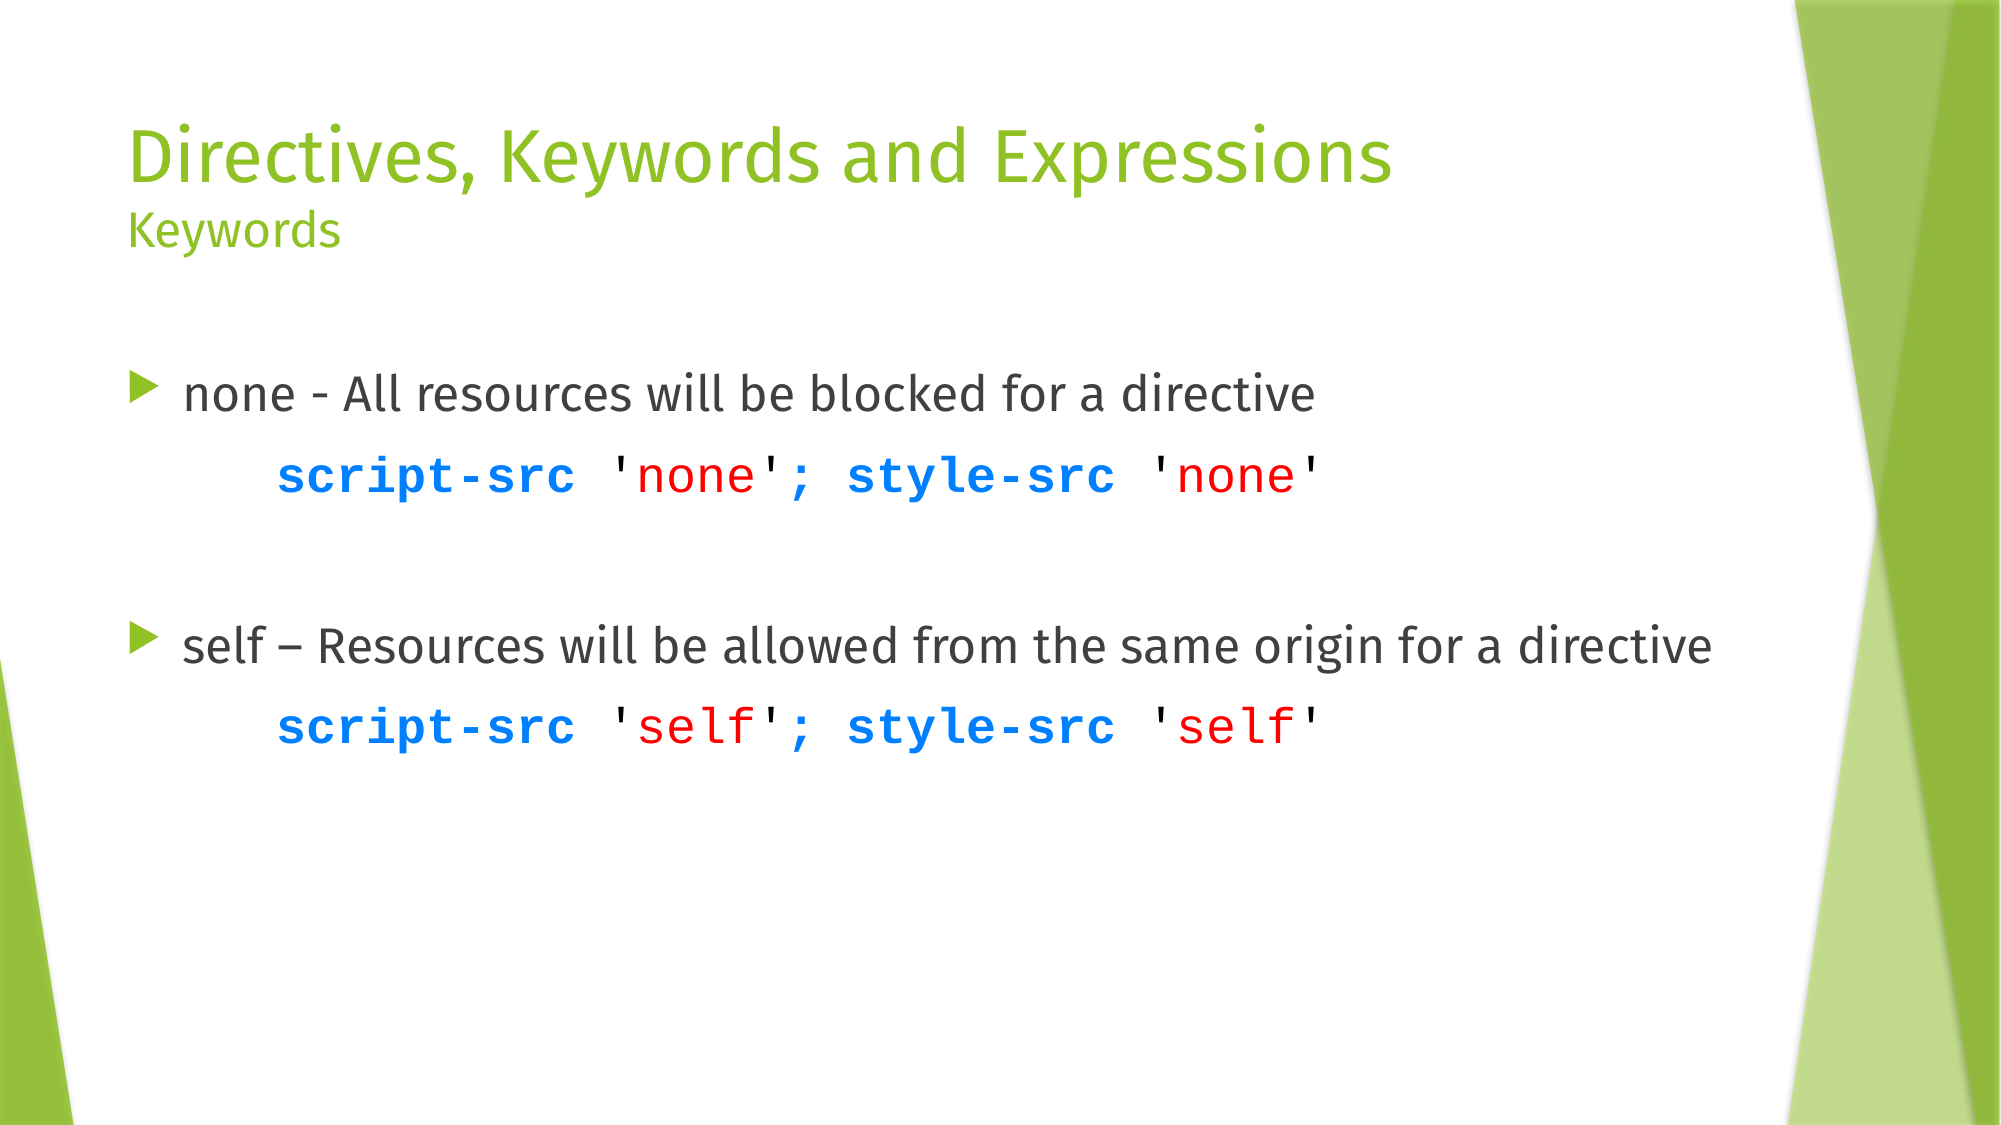

# Directives, Keywords and Expressions Keywords
none - All resources will be blocked for a directive
script-src 'none'; style-src 'none'

self – Resources will be allowed from the same origin for a directive
script-src 'self'; style-src 'self'